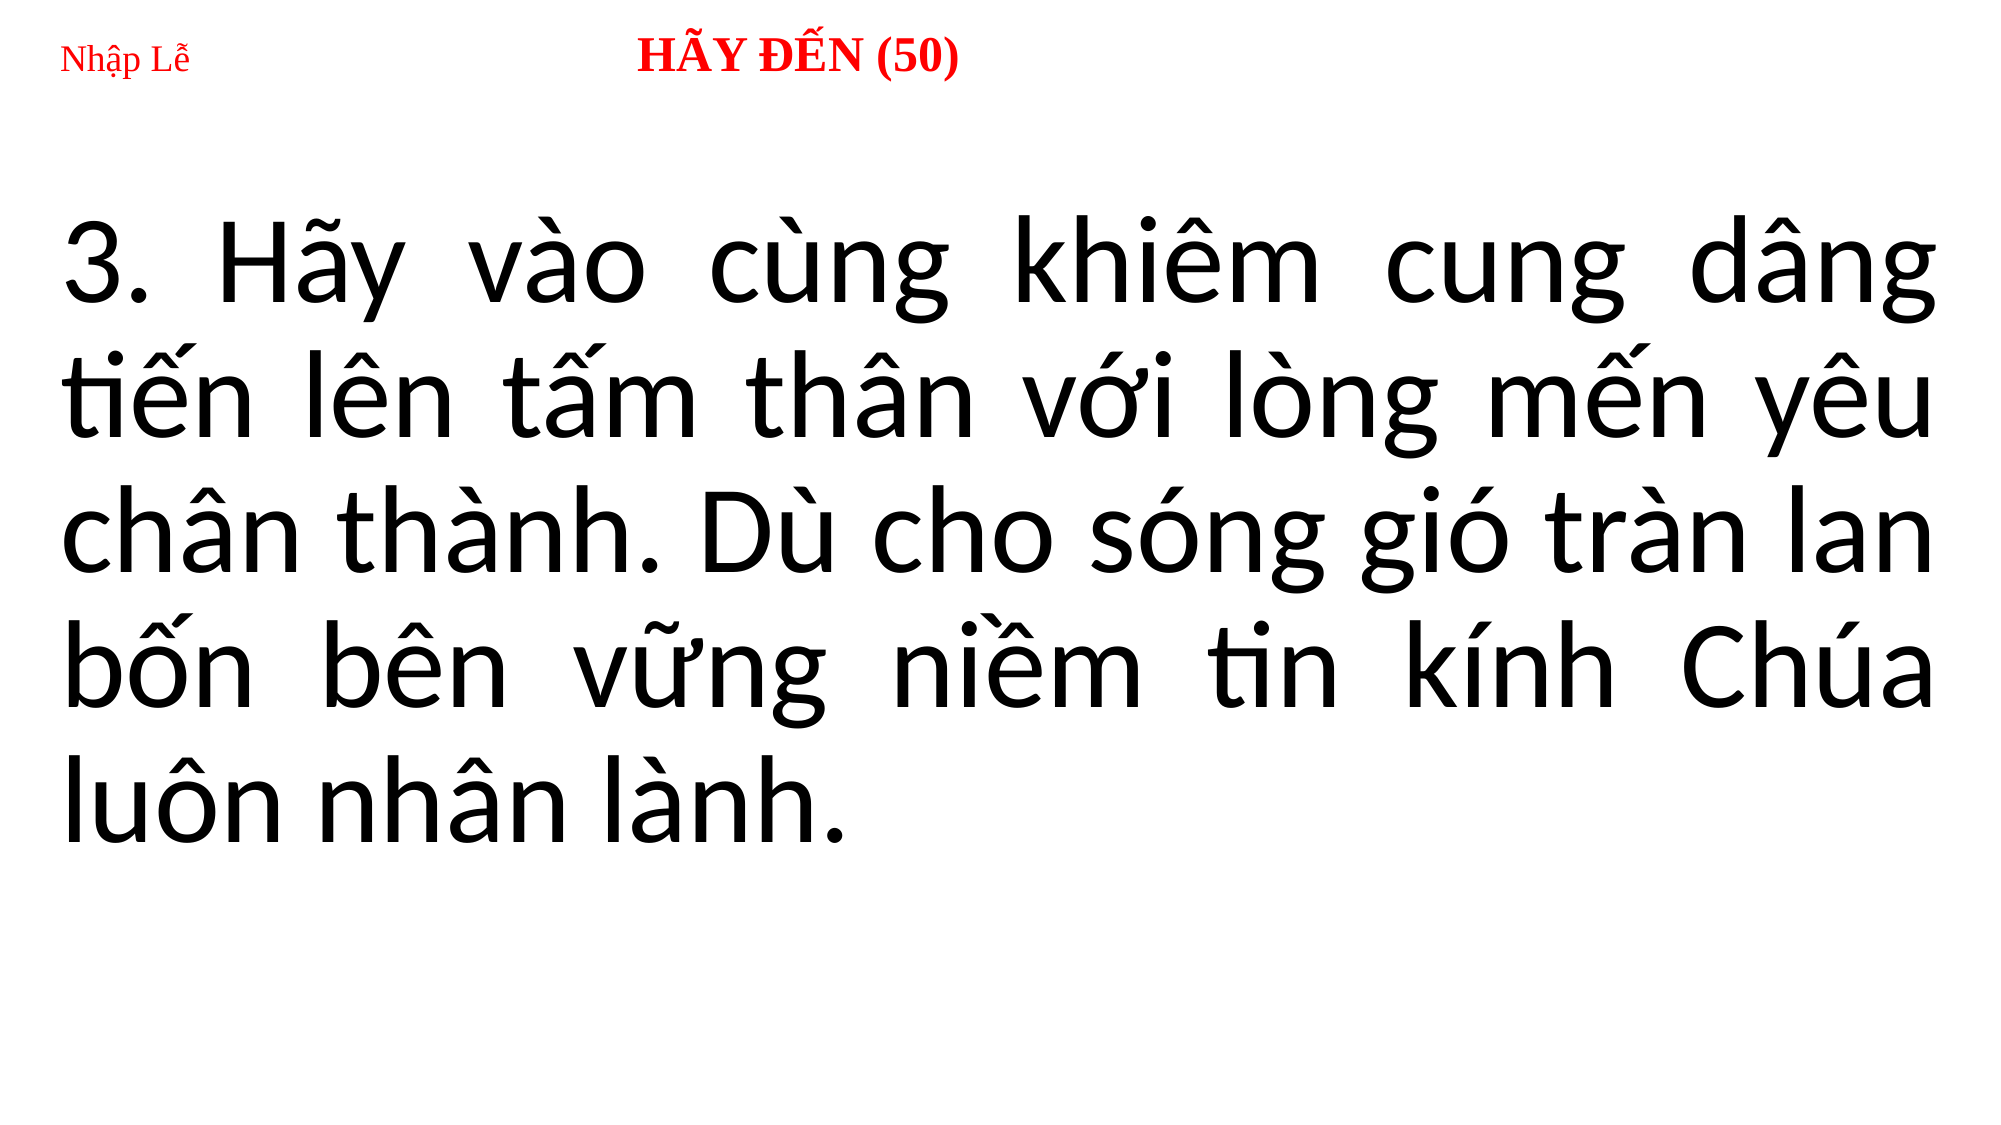

# Nhập Lễ                                               HÃY ĐẾN (50)
3. Hãy vào cùng khiêm cung dâng tiến lên tấm thân với lòng mến yêu chân thành. Dù cho sóng gió tràn lan bốn bên vững niềm tin kính Chúa luôn nhân lành.